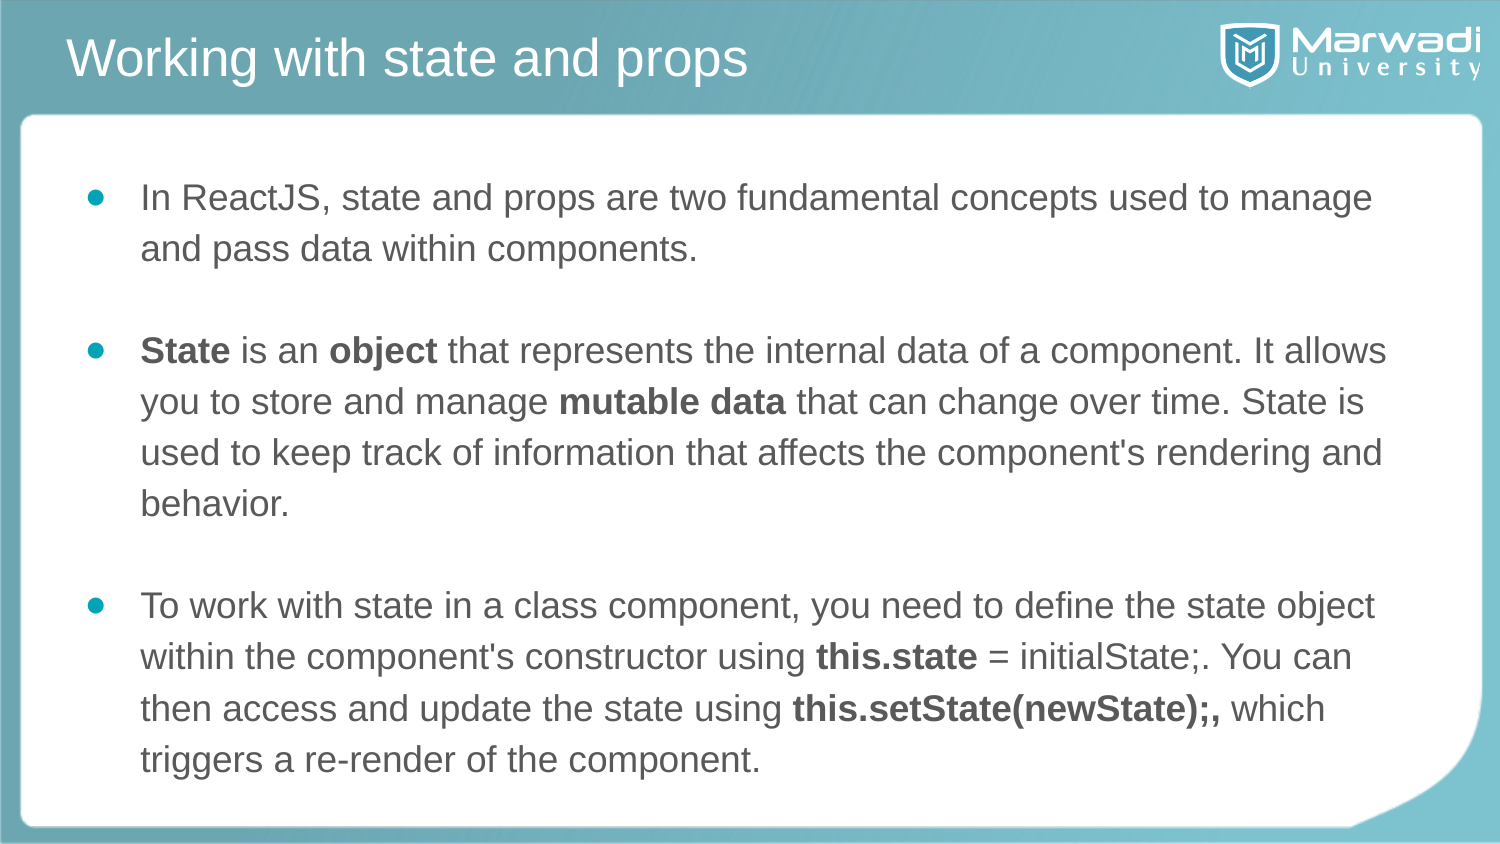

# Working with state and props
In ReactJS, state and props are two fundamental concepts used to manage and pass data within components.

State is an object that represents the internal data of a component. It allows you to store and manage mutable data that can change over time. State is used to keep track of information that affects the component's rendering and behavior.

To work with state in a class component, you need to define the state object within the component's constructor using this.state = initialState;. You can then access and update the state using this.setState(newState);, which triggers a re-render of the component.